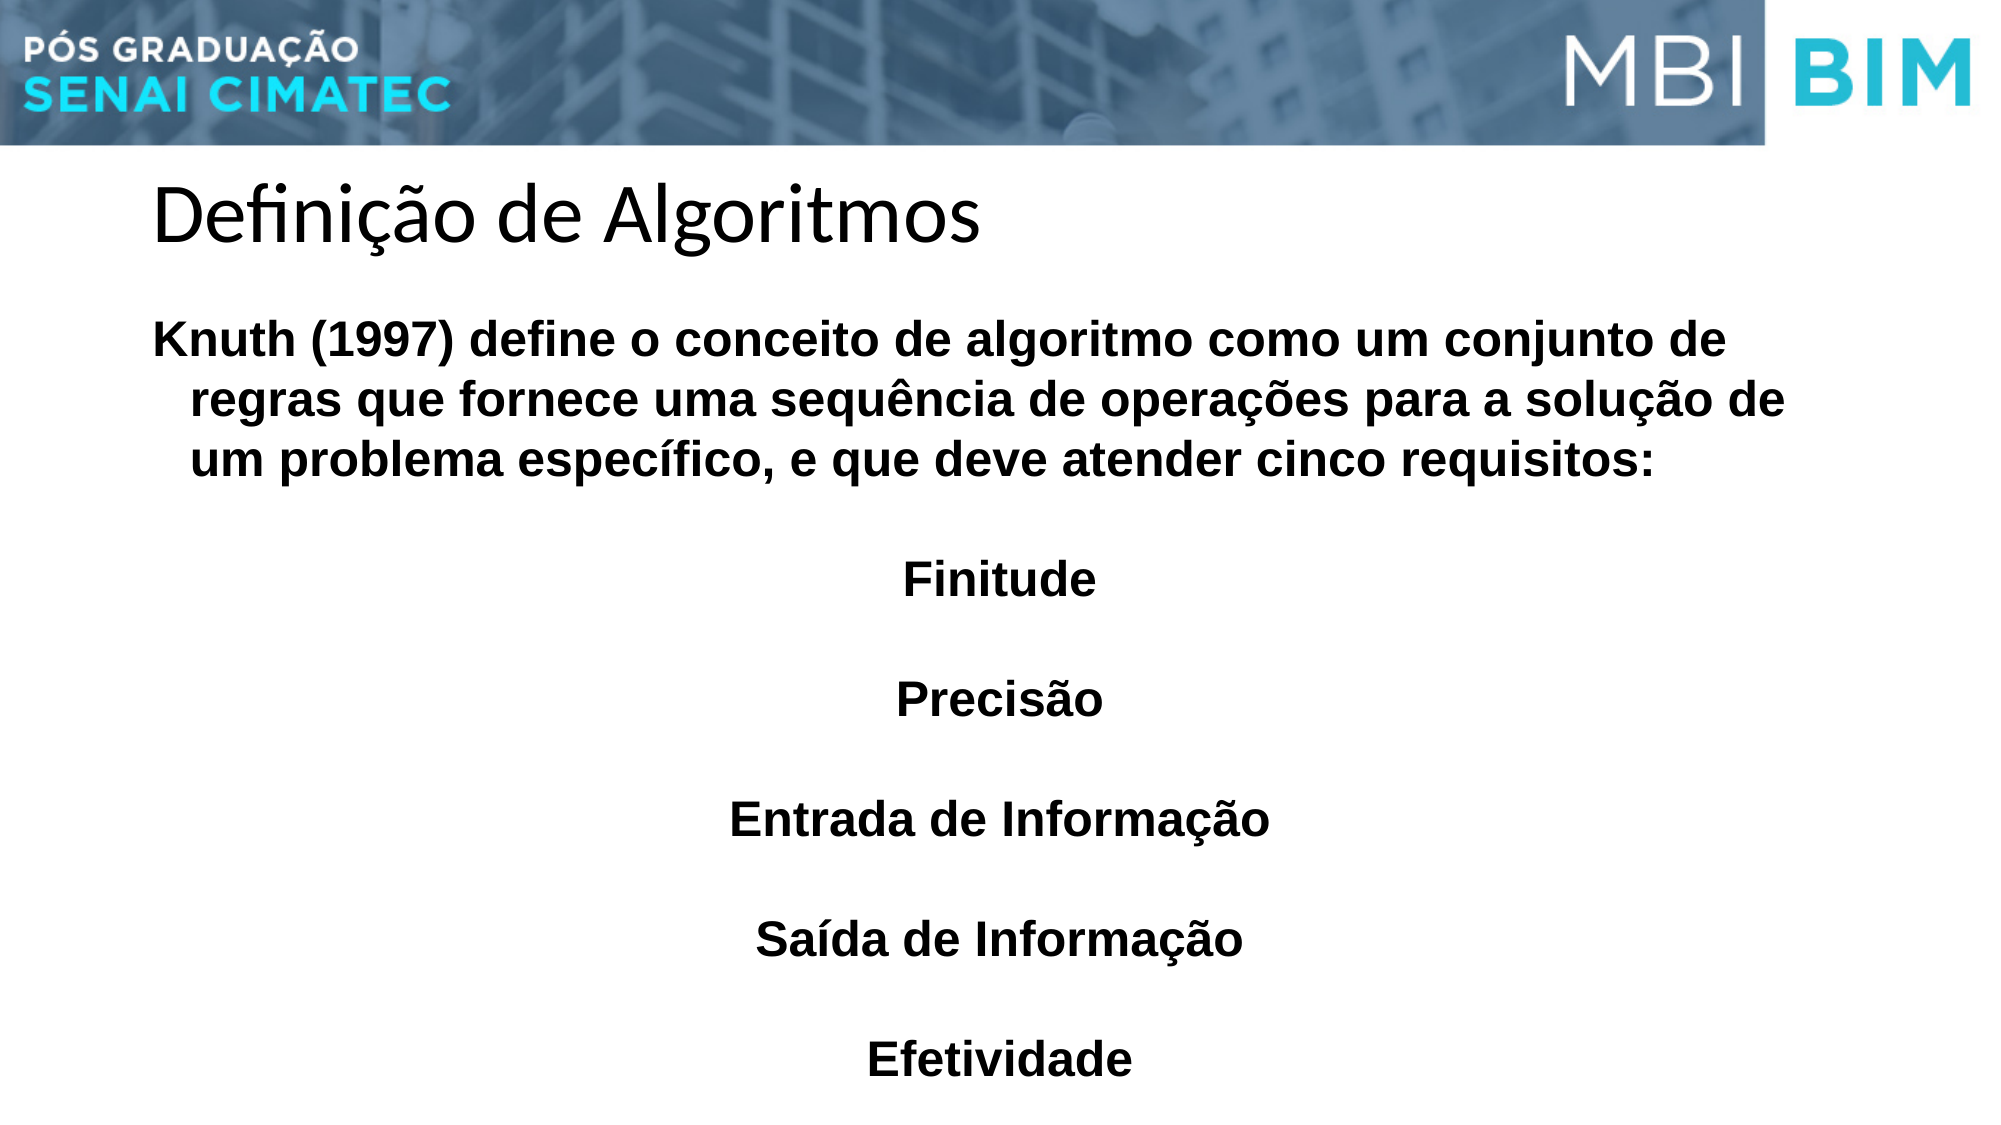

Definição de Algoritmos
Knuth (1997)⁠ define o conceito de algoritmo como um conjunto de regras que fornece uma sequência de operações para a solução de um problema específico, e que deve atender cinco requisitos:

Finitude

Precisão

Entrada de Informação

Saída de Informação

Efetividade